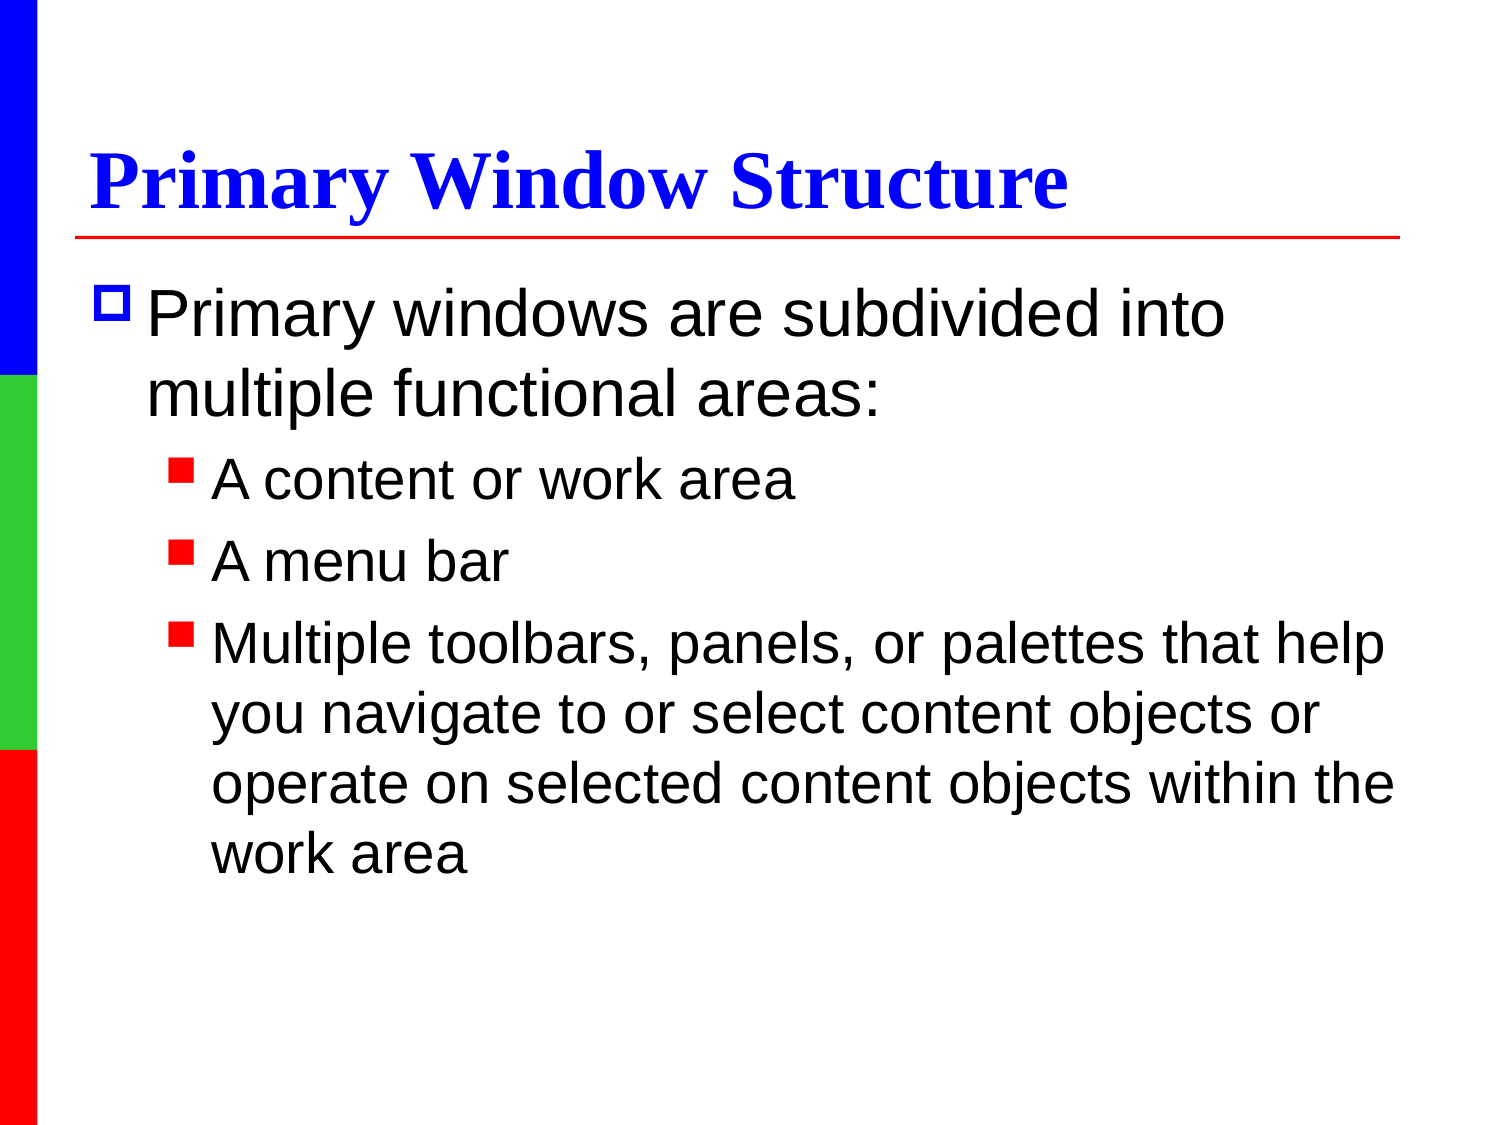

# Primary Window Structure
Primary windows are subdivided into multiple functional areas:
A content or work area
A menu bar
Multiple toolbars, panels, or palettes that help you navigate to or select content objects or operate on selected content objects within the work area